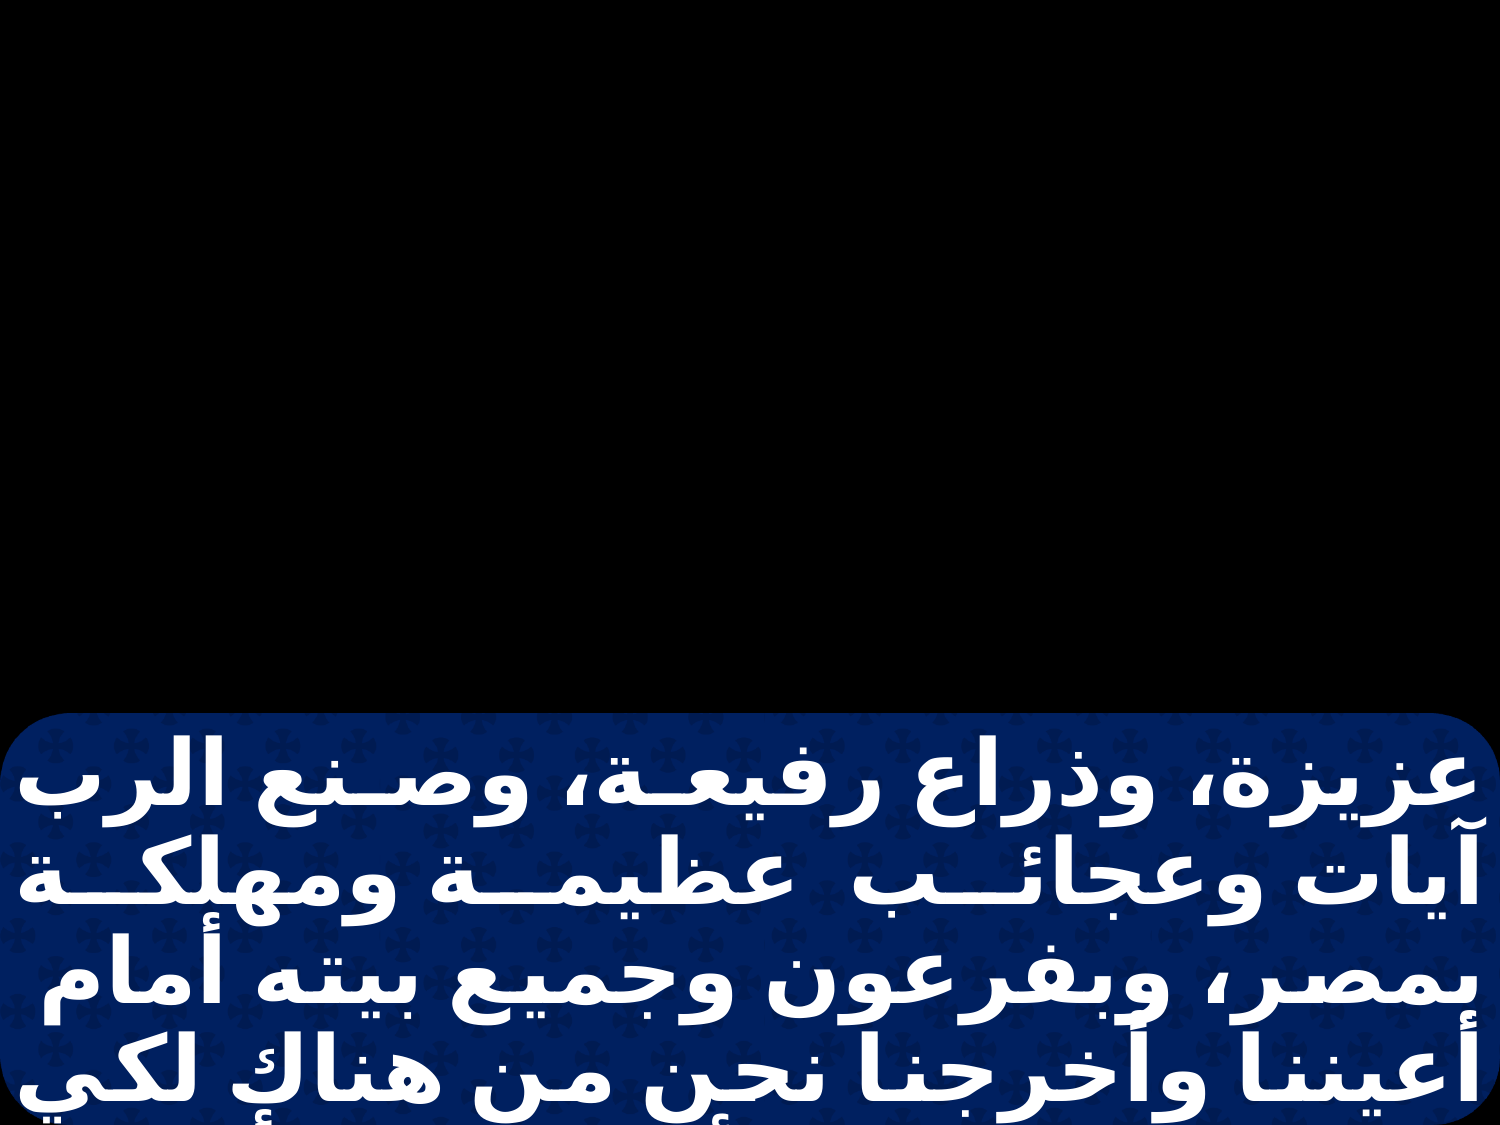

عزيزة، وذراع رفيعة، وصنع الرب آيات وعجائب  عظيمة ومهلكة بمصر، وبفرعون وجميع بيته أمام  أعيننا وأخرجنا نحن من هناك لكي يدخلنا ليعطينا  الأرض التي أقسم عنها أن يعطيها لآبائنا، وأمرنا